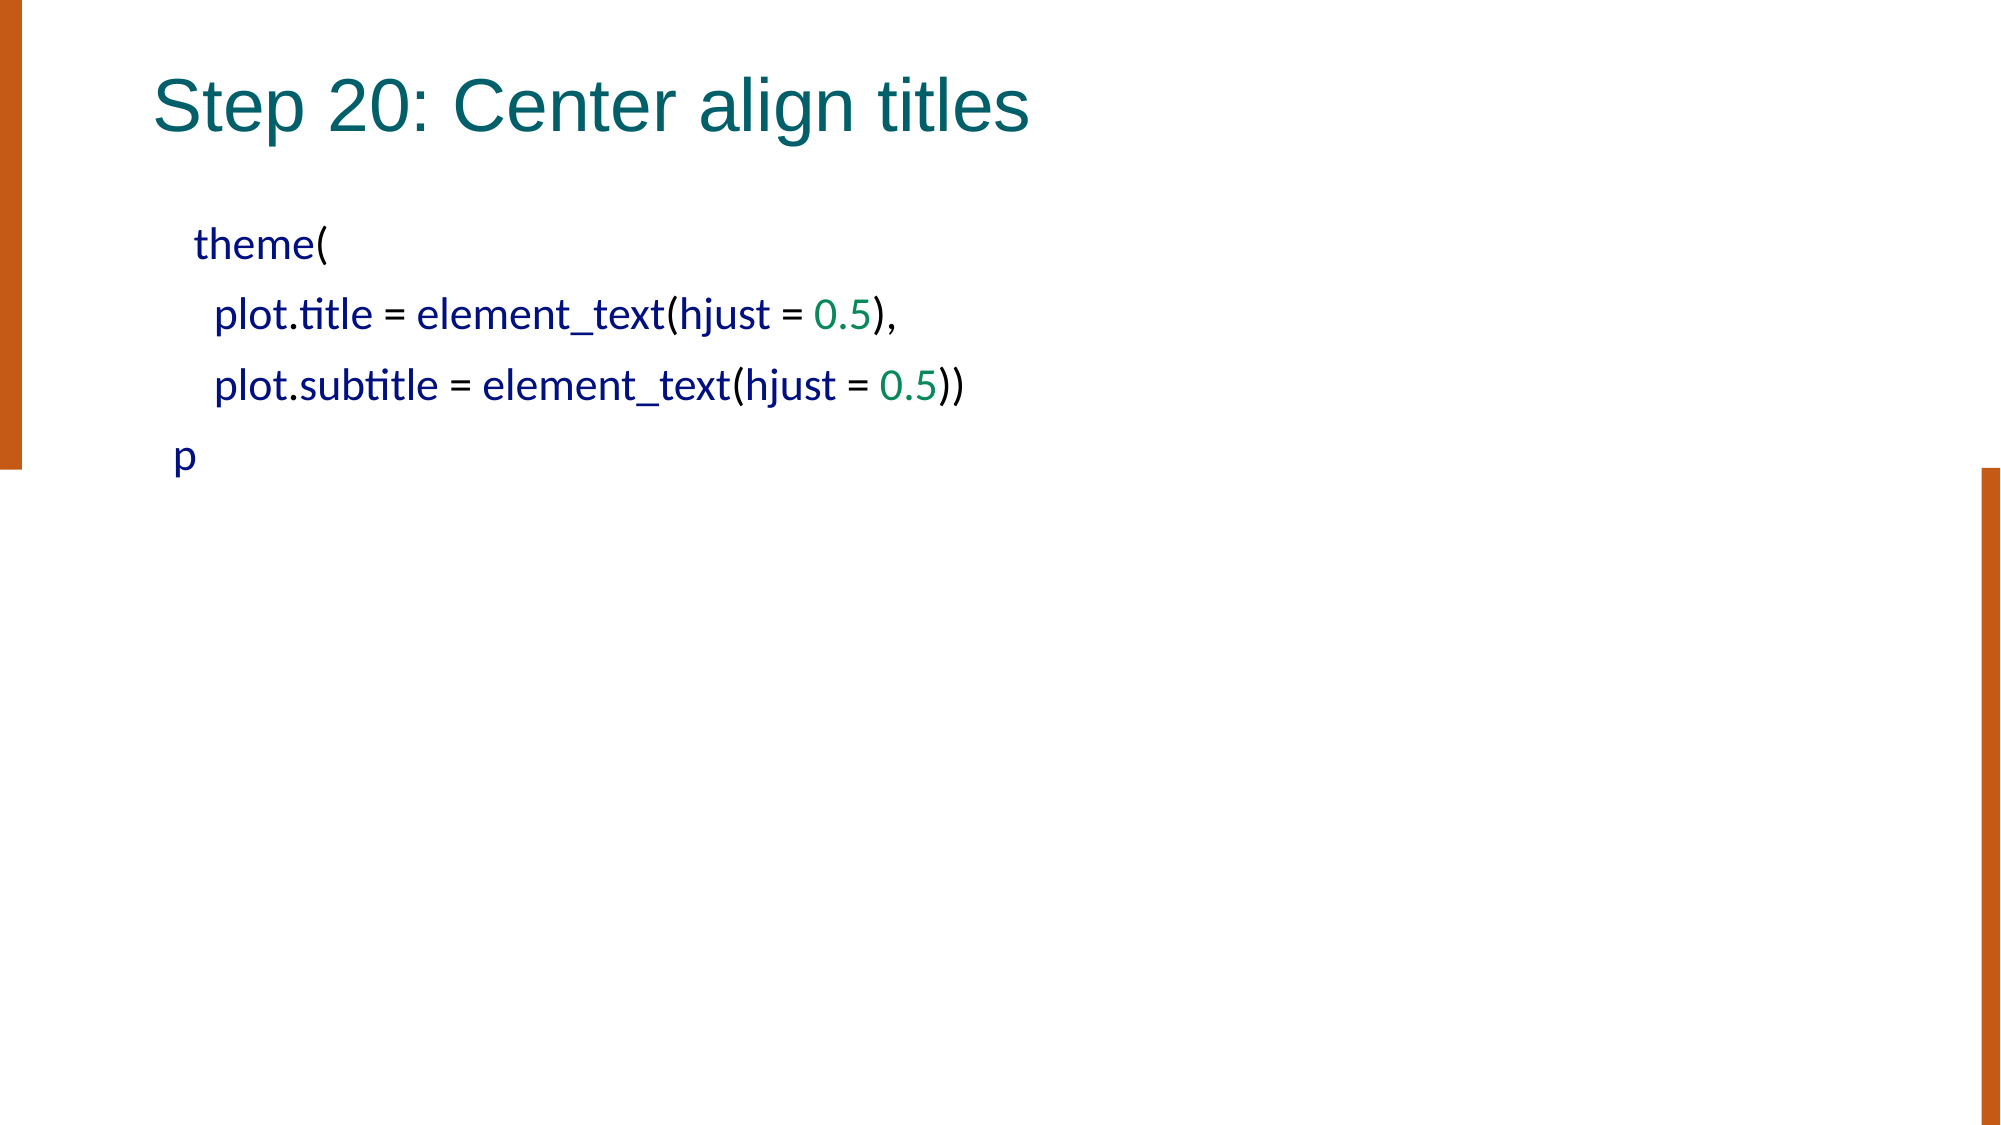

# Step 20: Center align titles
    theme(
      plot.title = element_text(hjust = 0.5),
      plot.subtitle = element_text(hjust = 0.5))
  p